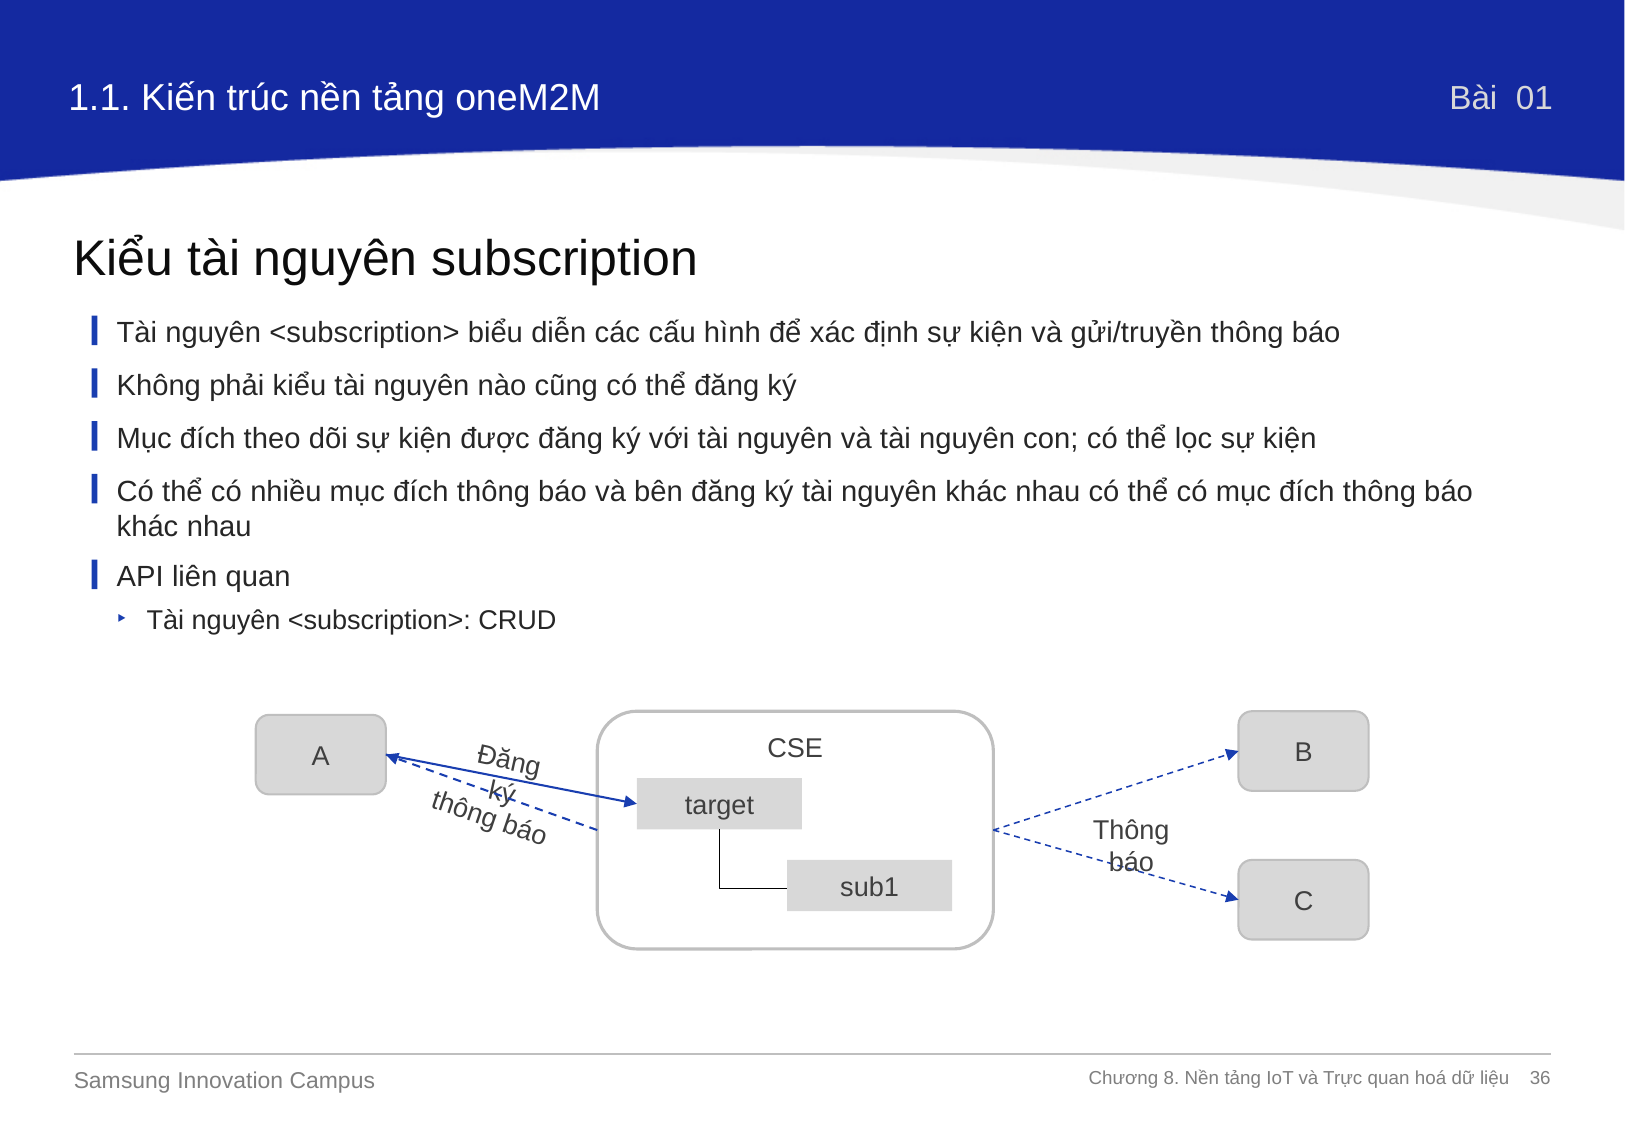

1.1. Kiến trúc nền tảng oneM2M
Bài  01
Kiểu tài nguyên subscription
Tài nguyên <subscription> biểu diễn các cấu hình để xác định sự kiện và gửi/truyền thông báo

Không phải kiểu tài nguyên nào cũng có thể đăng ký

Mục đích theo dõi sự kiện được đăng ký với tài nguyên và tài nguyên con; có thể lọc sự kiện

Có thể có nhiều mục đích thông báo và bên đăng ký tài nguyên khác nhau có thể có mục đích thông báo khác nhau

API liên quan

Tài nguyên <subscription>: CRUD
CSE
B
A
Đăng ký
target
thông báo
Thông báo
C
sub1